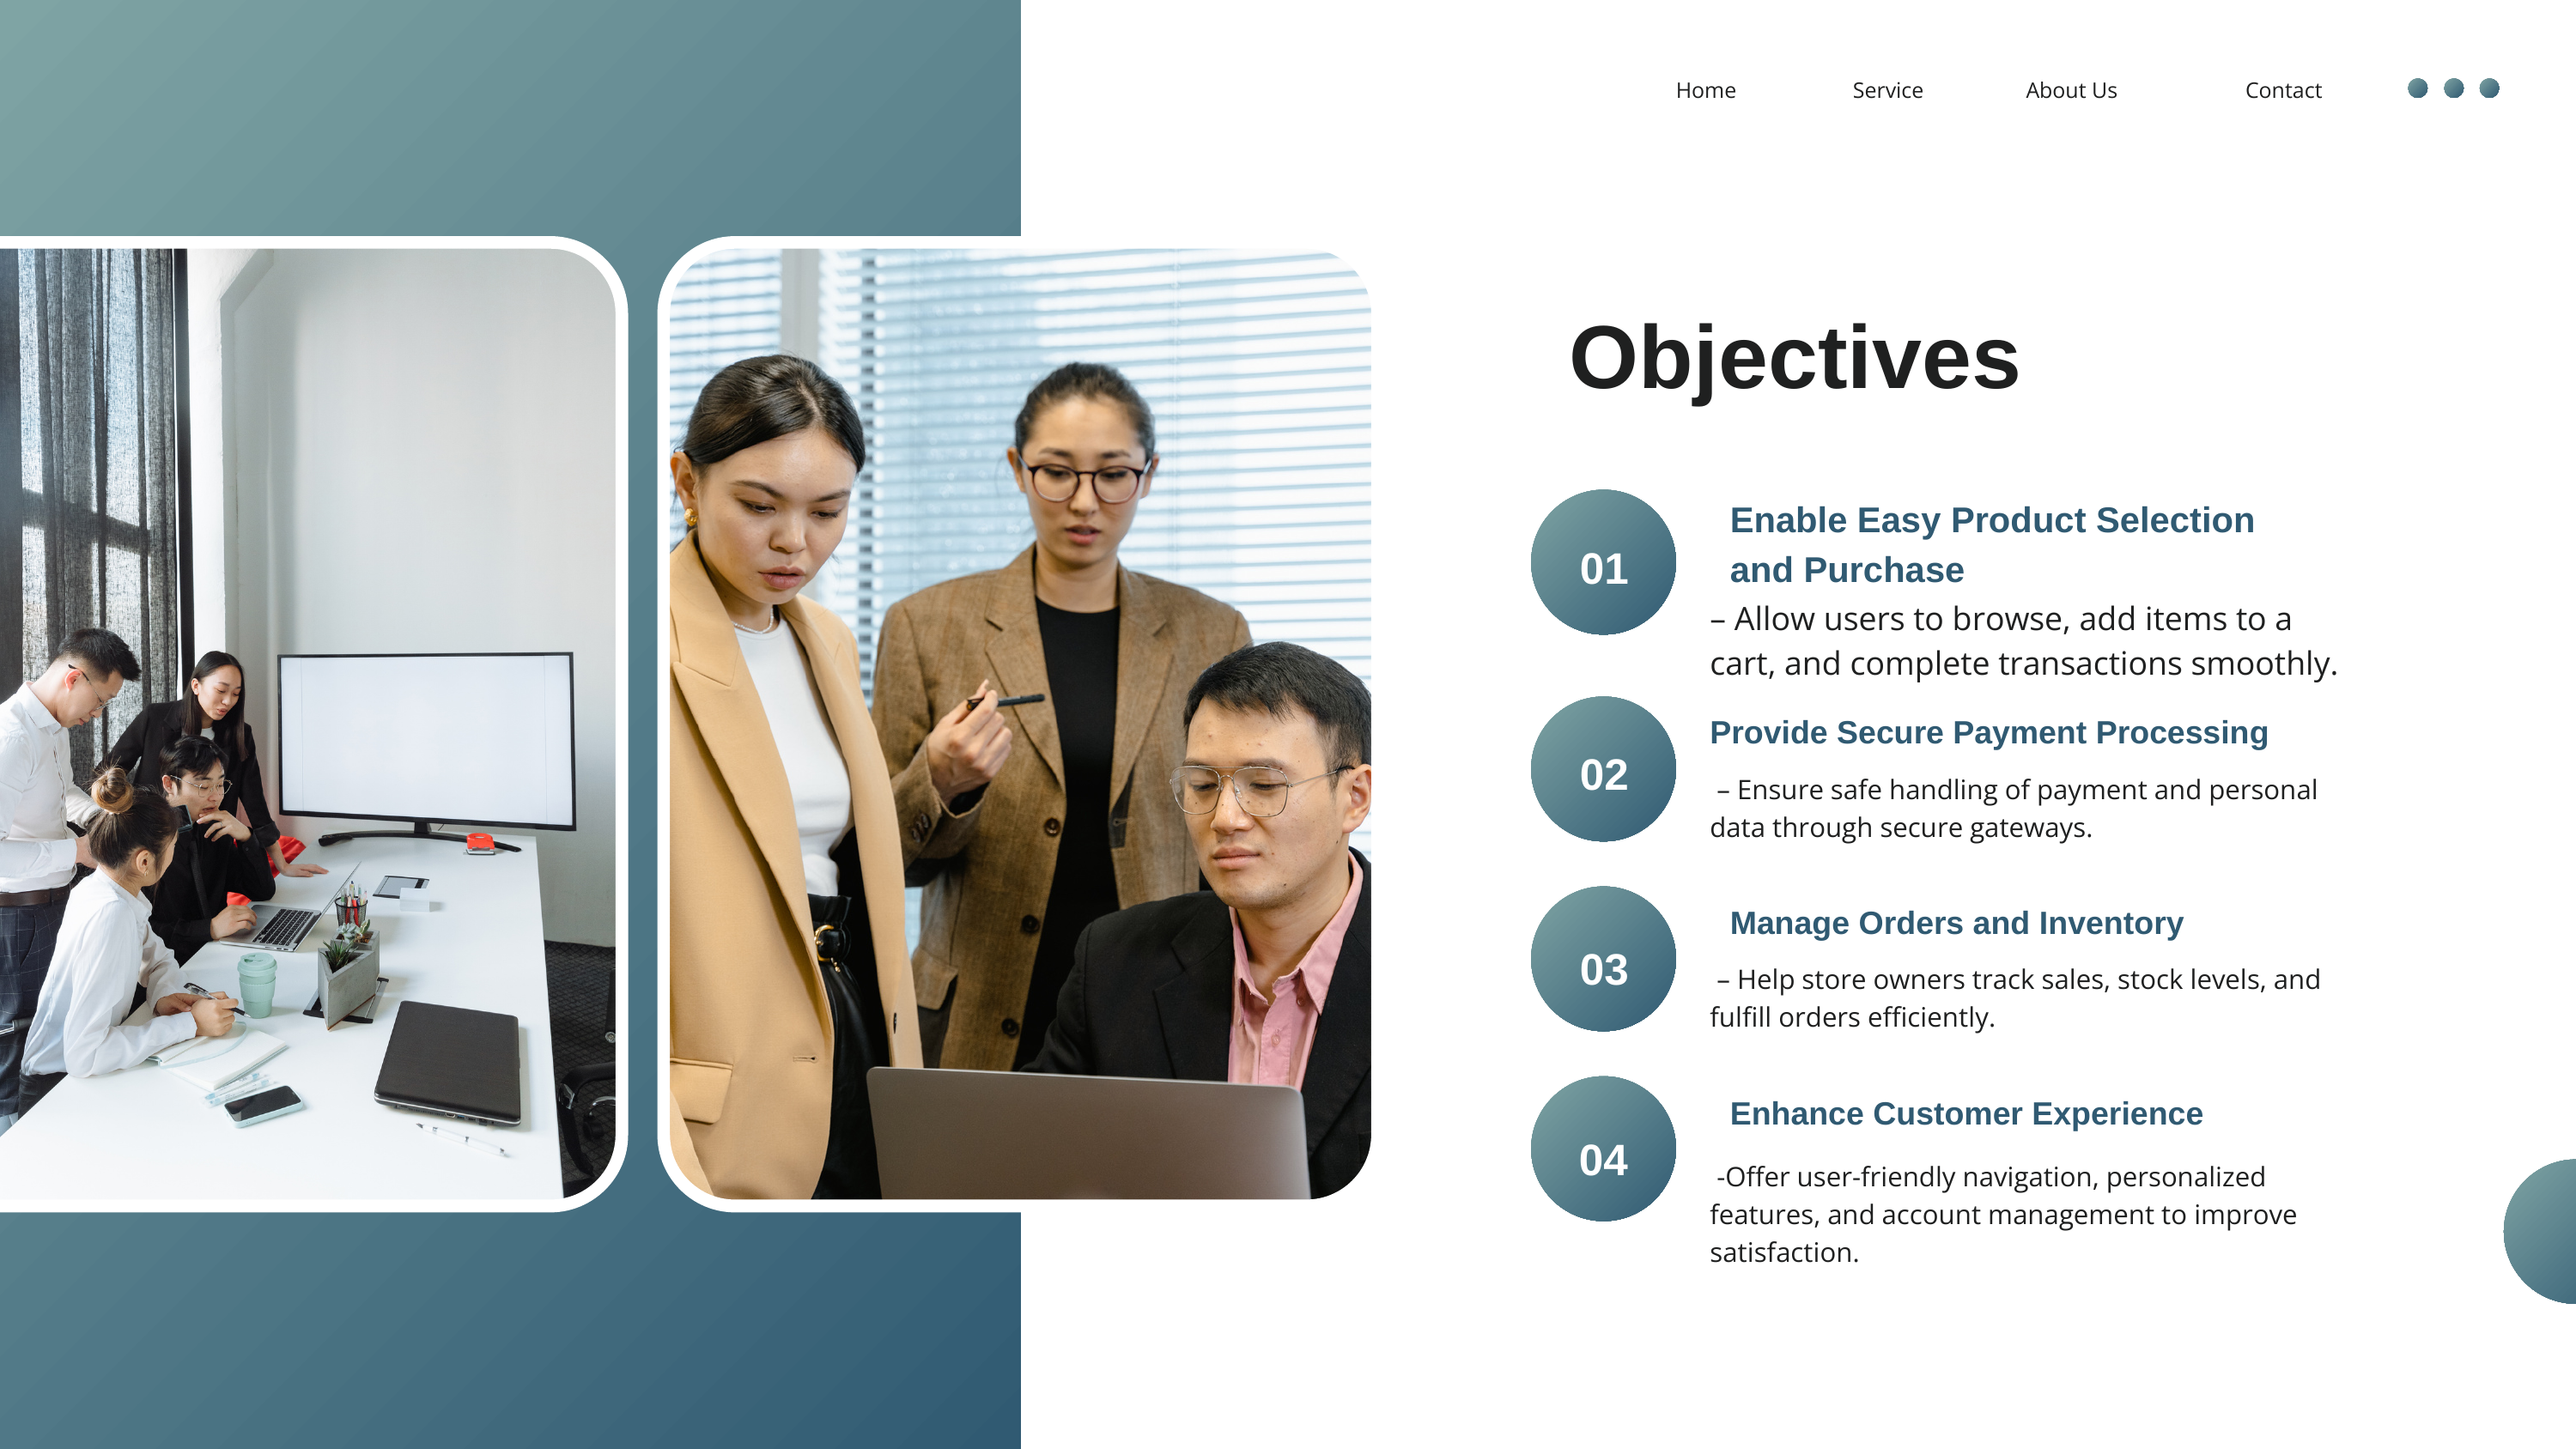

Home
Service
About Us
Contact

Objectives
Enable Easy Product Selection and Purchase

01
– Allow users to browse, add items to a cart, and complete transactions smoothly.

Provide Secure Payment Processing
02

 – Ensure safe handling of payment and personal data through secure gateways.

Manage Orders and Inventory
03

 – Help store owners track sales, stock levels, and fulfill orders efficiently.

Enhance Customer Experience
04

 -Offer user-friendly navigation, personalized features, and account management to improve satisfaction.